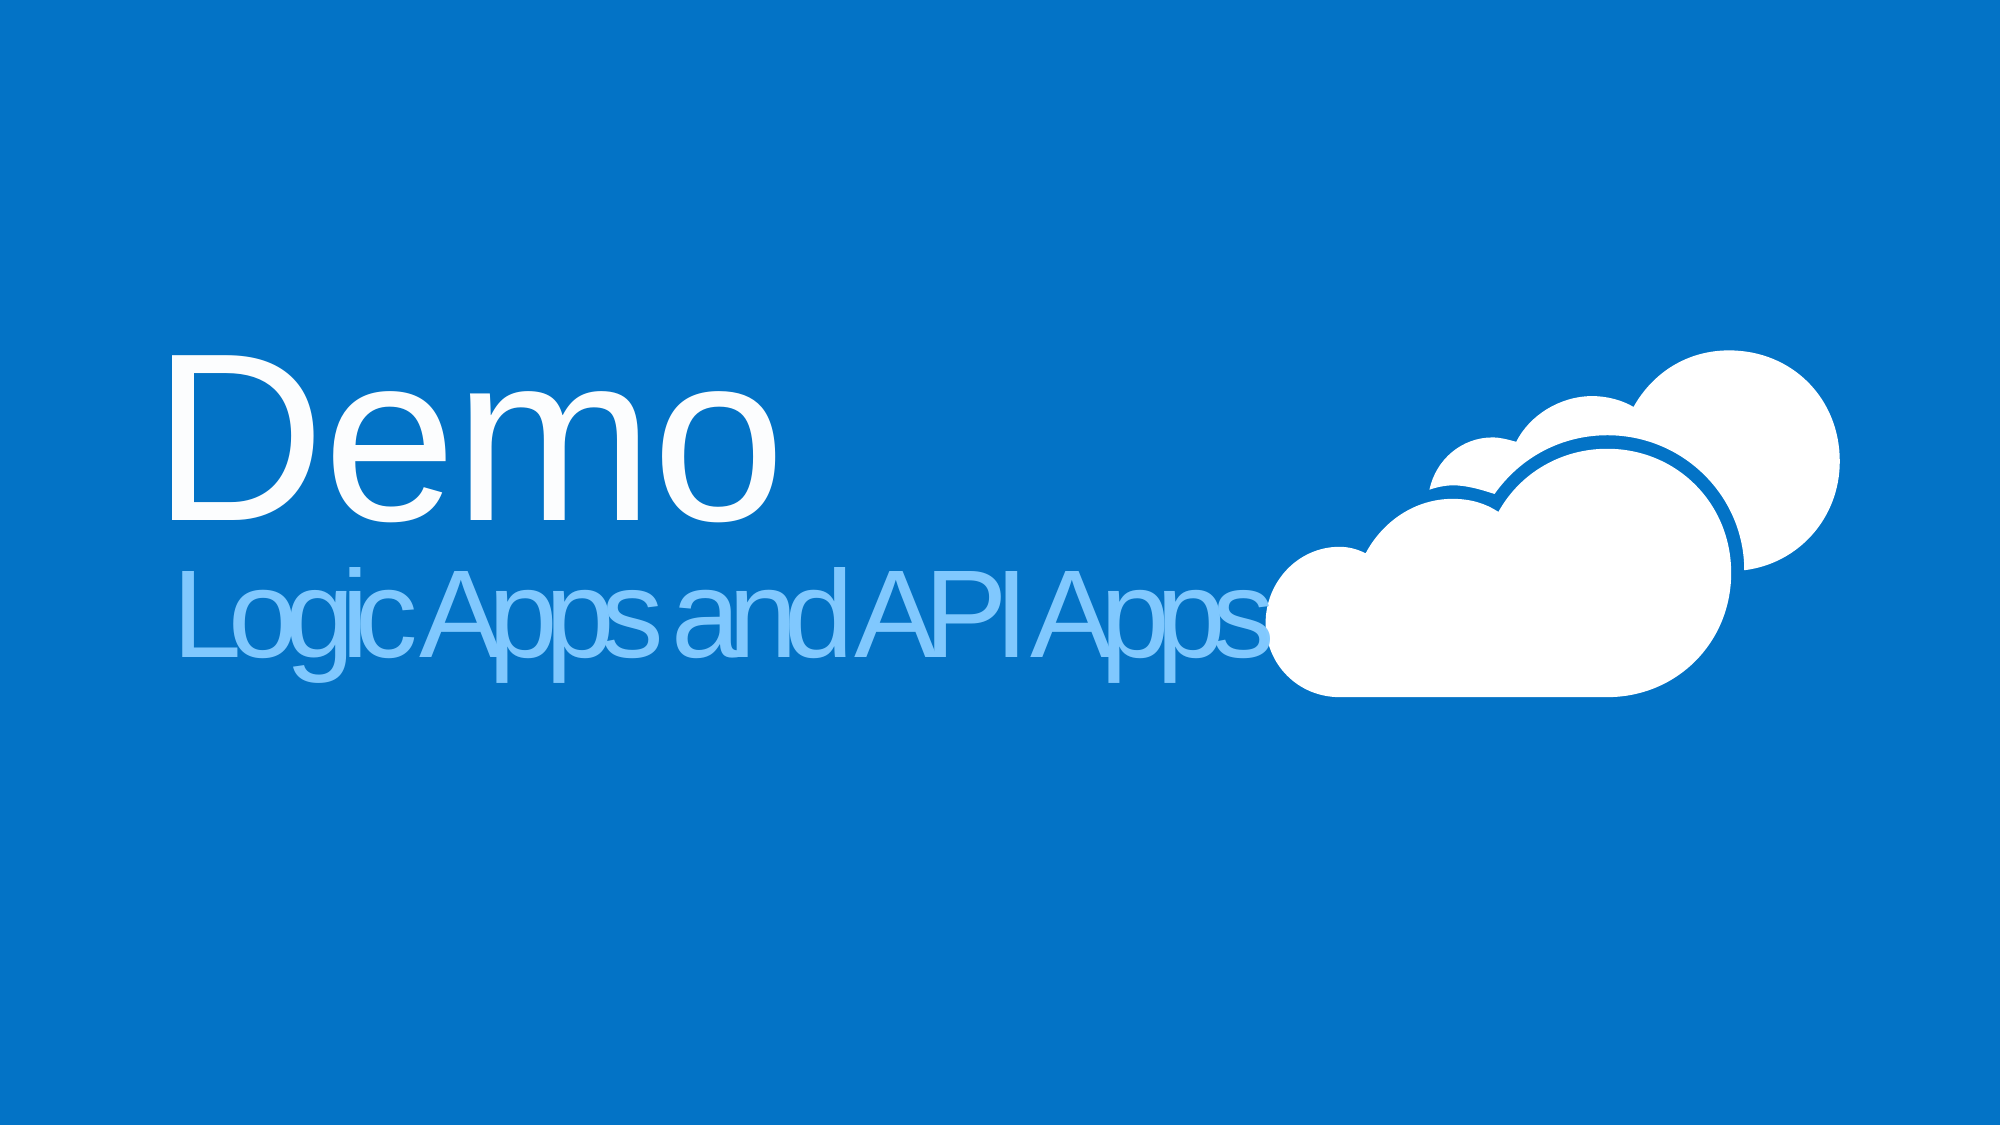

# Demo
Logic Apps and API Apps